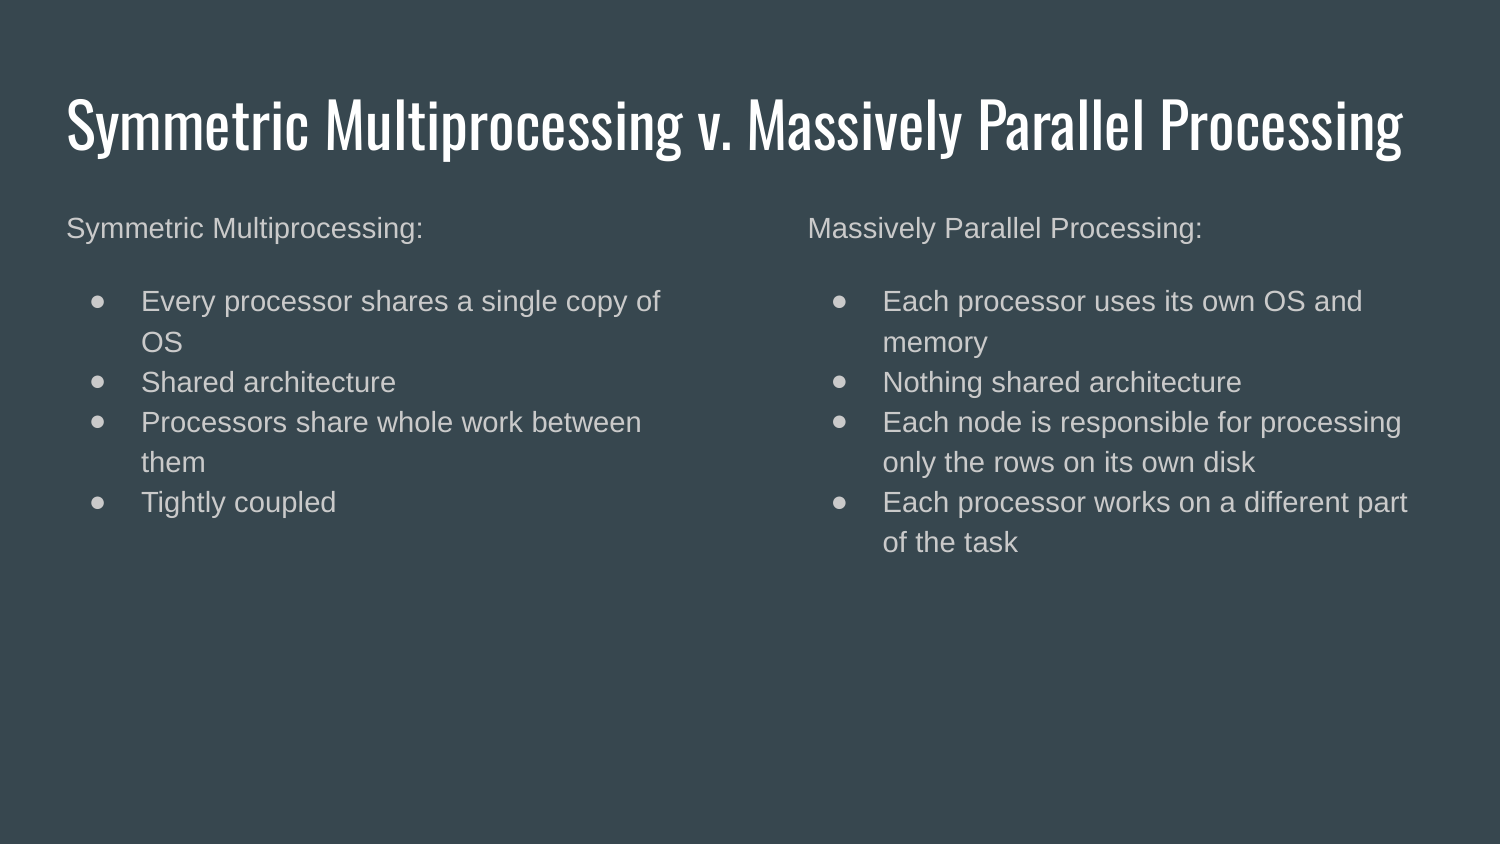

# Symmetric Multiprocessing v. Massively Parallel Processing

Symmetric Multiprocessing:
Every processor shares a single copy of OS
Shared architecture
Processors share whole work between them
Tightly coupled
Massively Parallel Processing:
Each processor uses its own OS and memory
Nothing shared architecture
Each node is responsible for processing only the rows on its own disk
Each processor works on a different part of the task